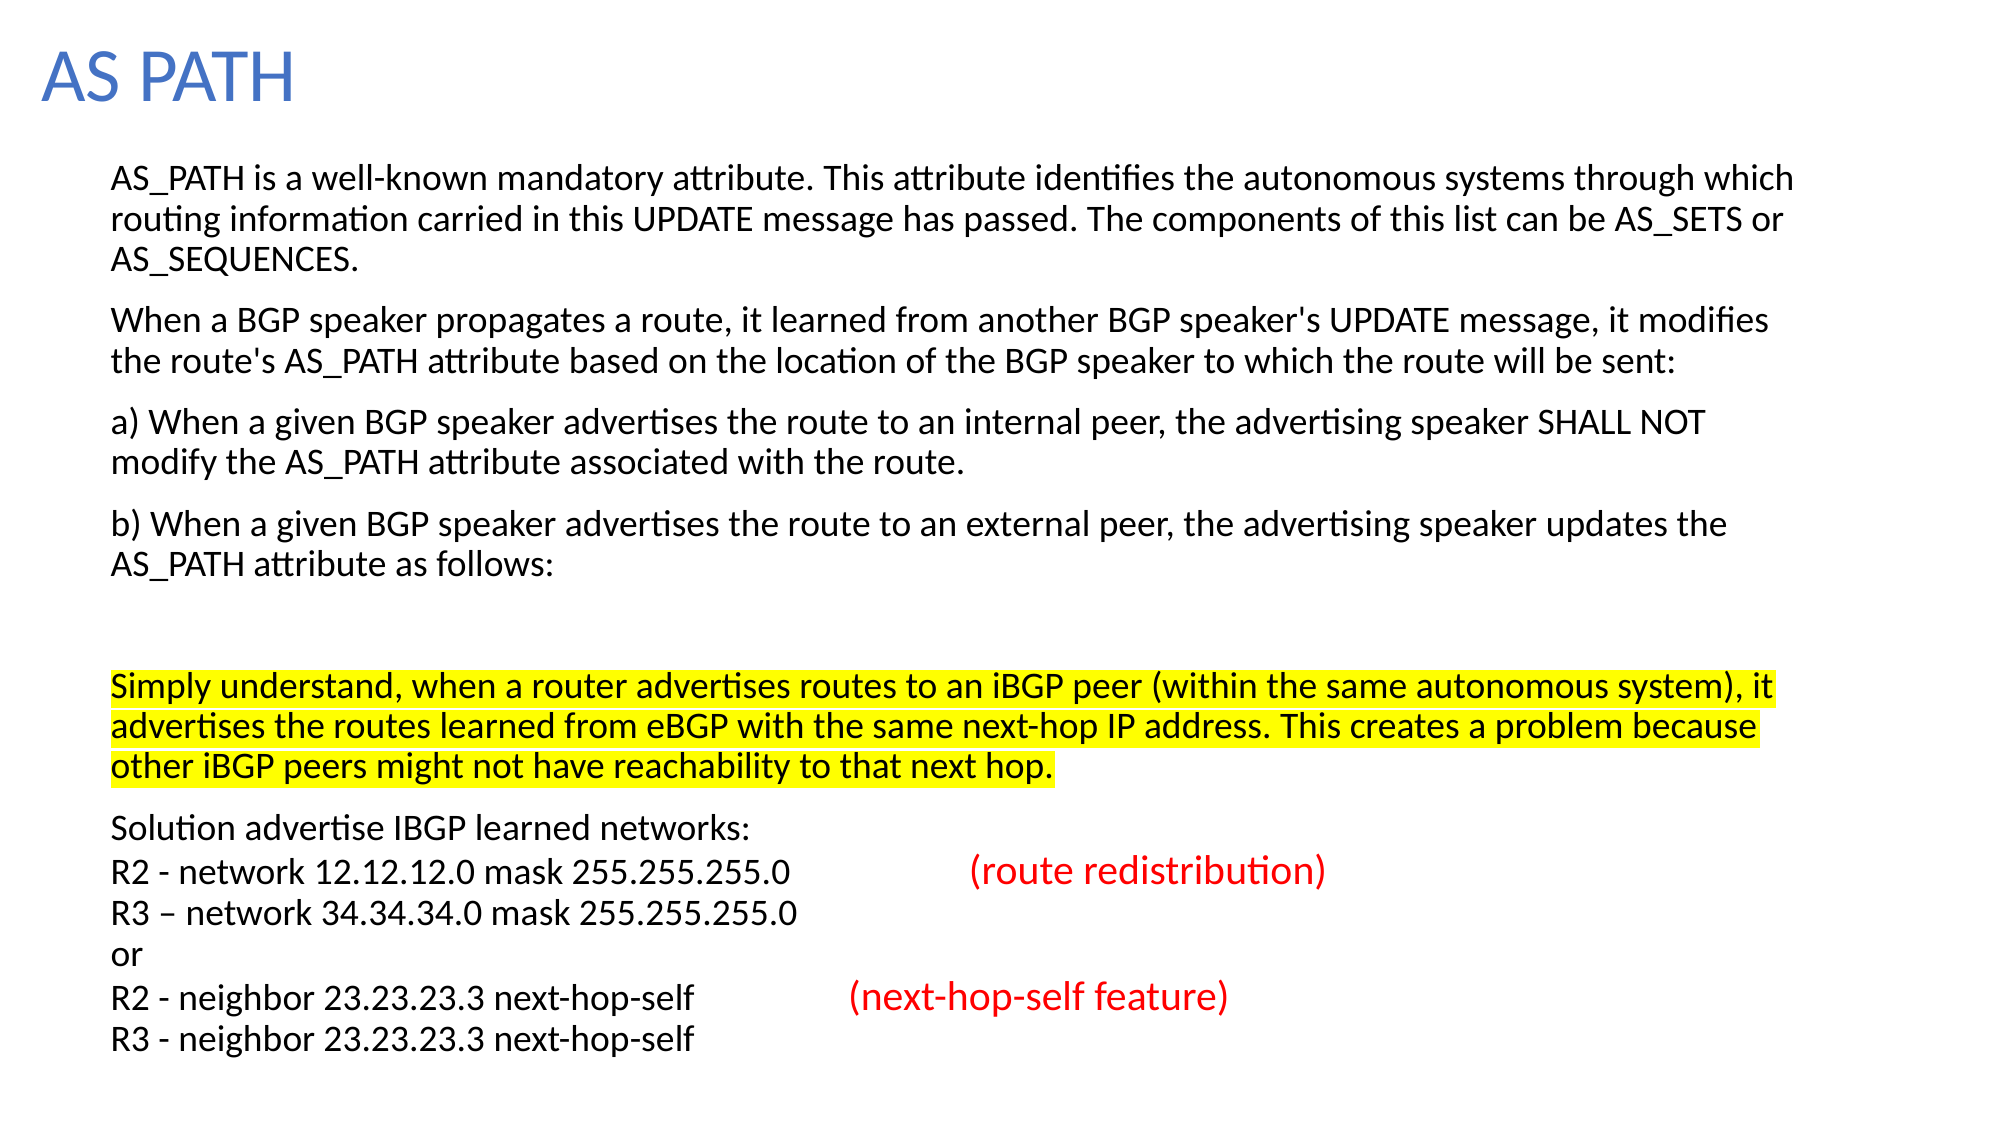

# AS PATH
AS_PATH is a well-known mandatory attribute. This attribute identifies the autonomous systems through which routing information carried in this UPDATE message has passed. The components of this list can be AS_SETS or AS_SEQUENCES.
When a BGP speaker propagates a route, it learned from another BGP speaker's UPDATE message, it modifies the route's AS_PATH attribute based on the location of the BGP speaker to which the route will be sent:
a) When a given BGP speaker advertises the route to an internal peer, the advertising speaker SHALL NOT modify the AS_PATH attribute associated with the route.
b) When a given BGP speaker advertises the route to an external peer, the advertising speaker updates the AS_PATH attribute as follows:
Simply understand, when a router advertises routes to an iBGP peer (within the same autonomous system), it advertises the routes learned from eBGP with the same next-hop IP address. This creates a problem because other iBGP peers might not have reachability to that next hop.
Solution advertise IBGP learned networks:
R2 - network 12.12.12.0 mask 255.255.255.0                     (route redistribution)
R3 – network 34.34.34.0 mask 255.255.255.0
or
R2 - neighbor 23.23.23.3 next-hop-self                  (next-hop-self feature)
R3 - neighbor 23.23.23.3 next-hop-self